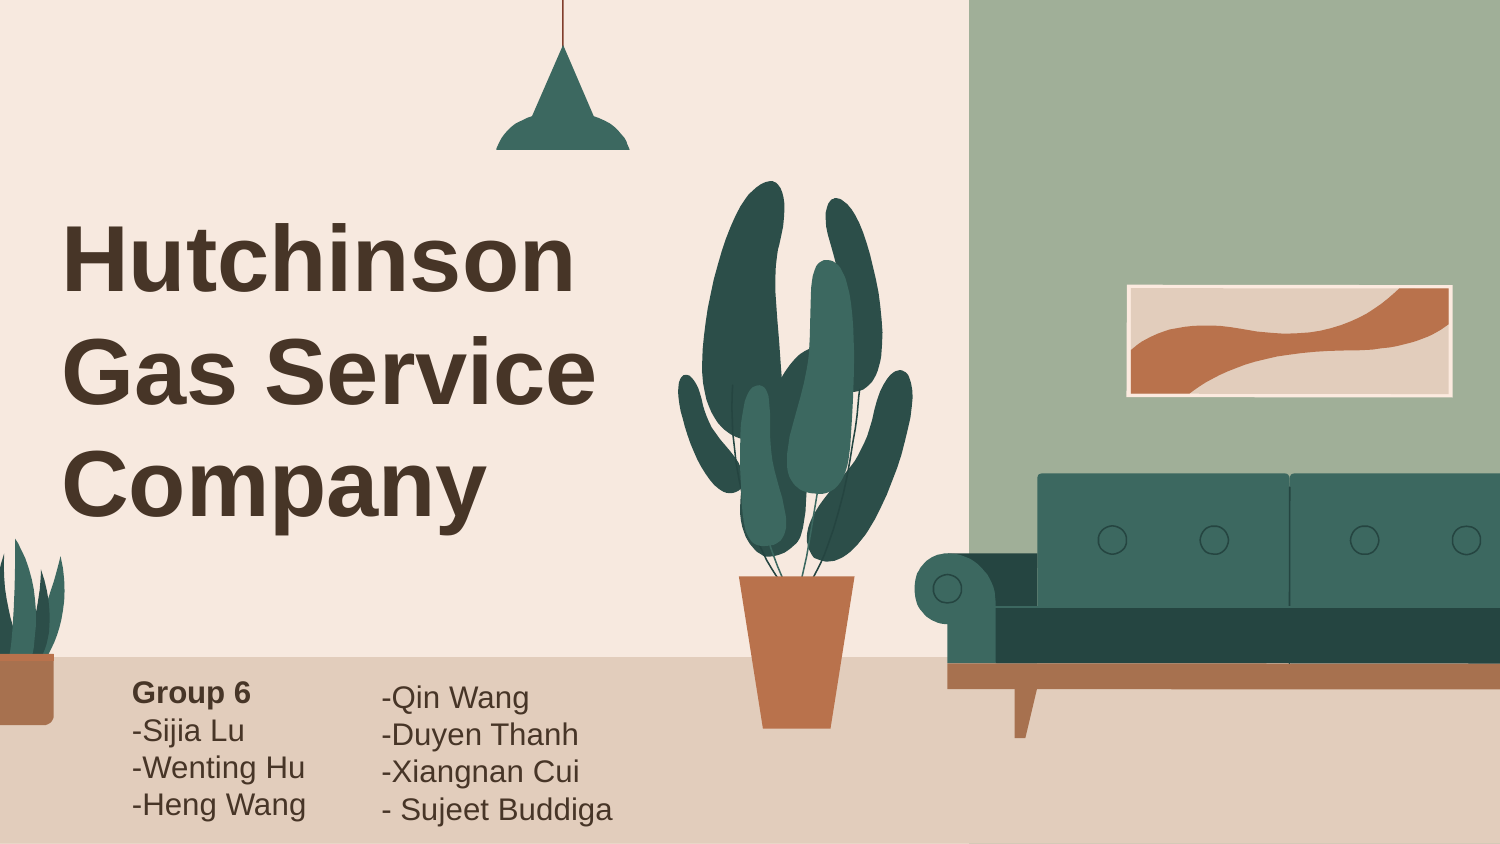

# Hutchinson Gas Service Company
Group 6
-Sijia Lu
-Wenting Hu
-Heng Wang
-Qin Wang
-Duyen Thanh
-Xiangnan Cui
- Sujeet Buddiga